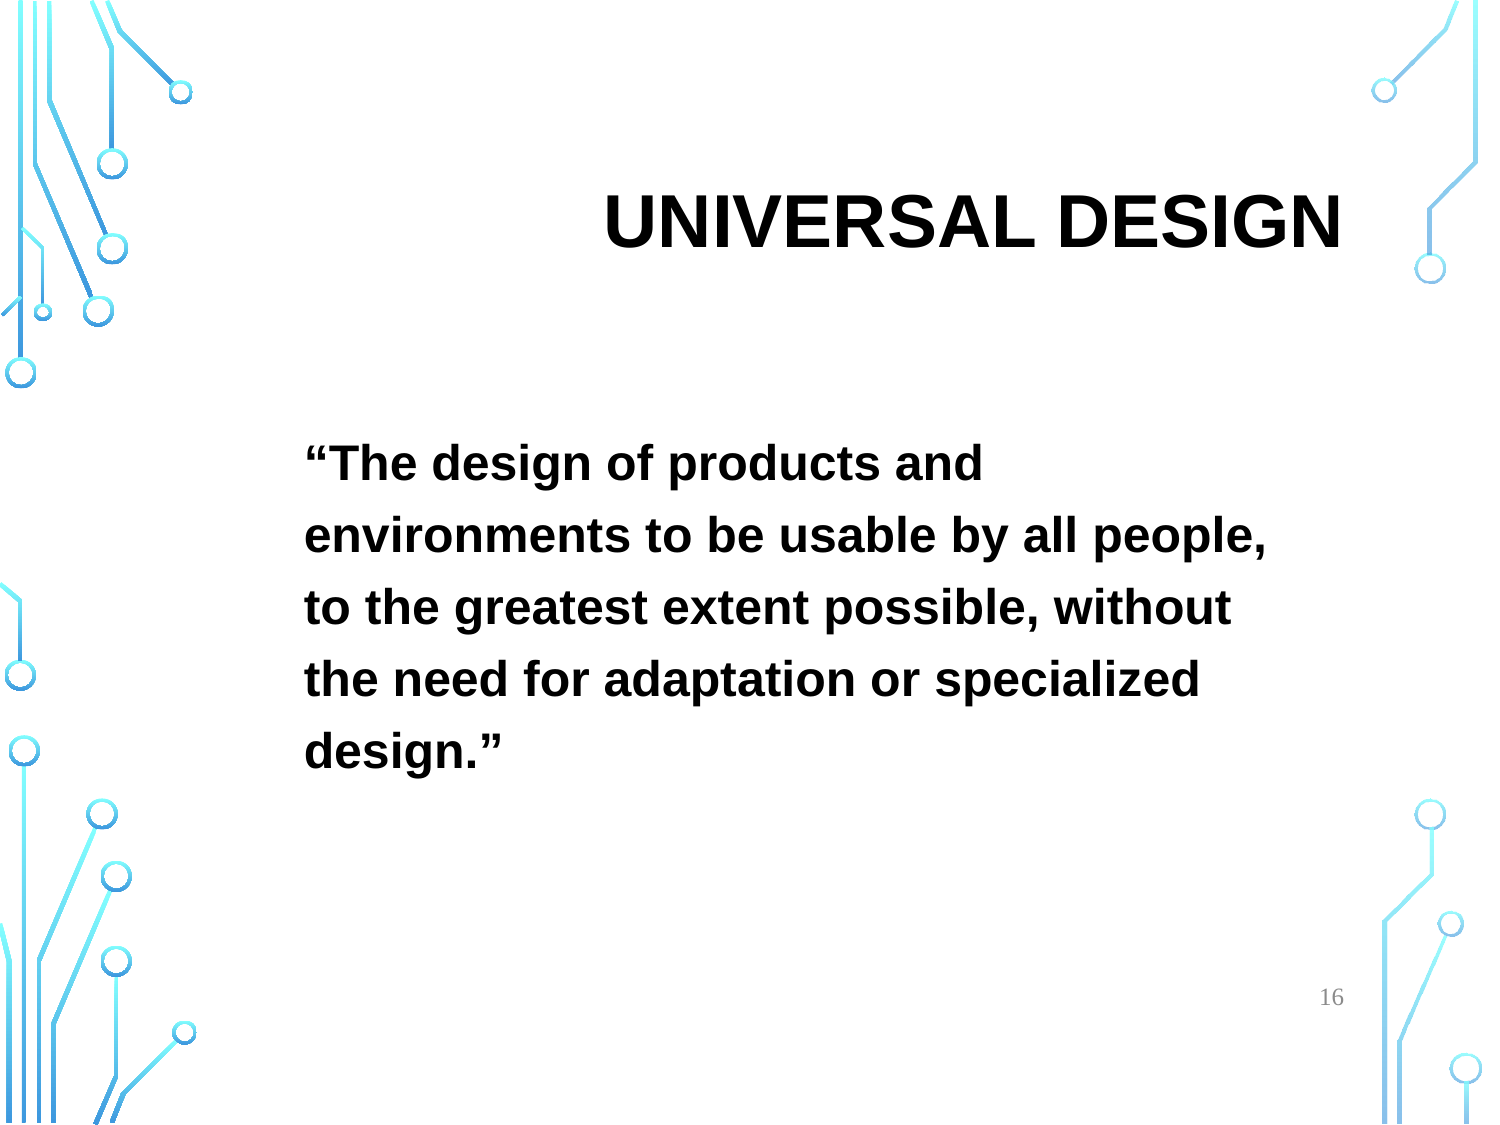

# Universal Design
“The design of products and environments to be usable by all people, to the greatest extent possible, without the need for adaptation or specialized design.”
16